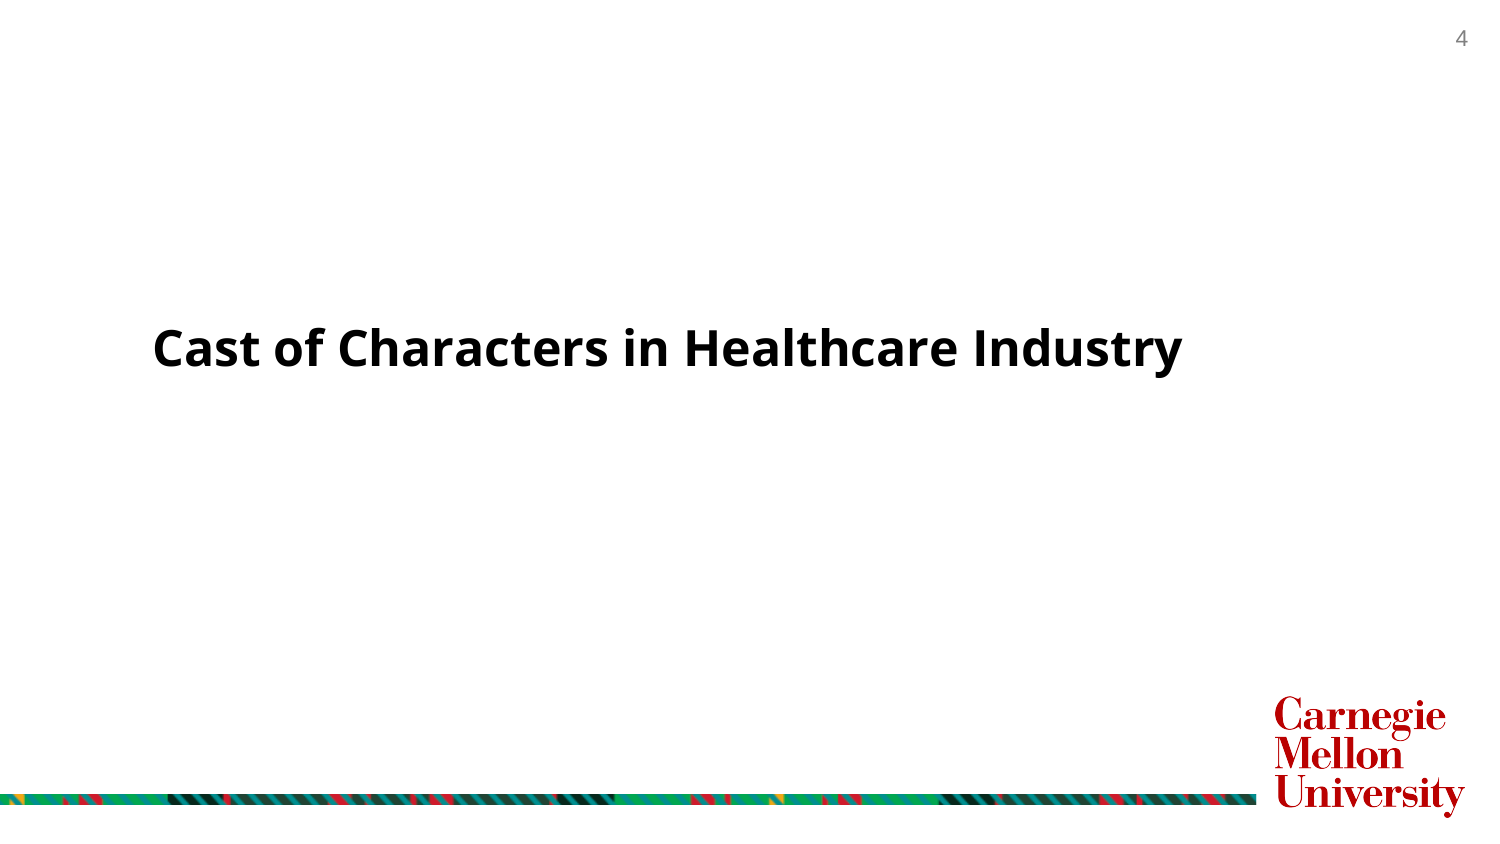

# Cast of Characters in Healthcare Industry